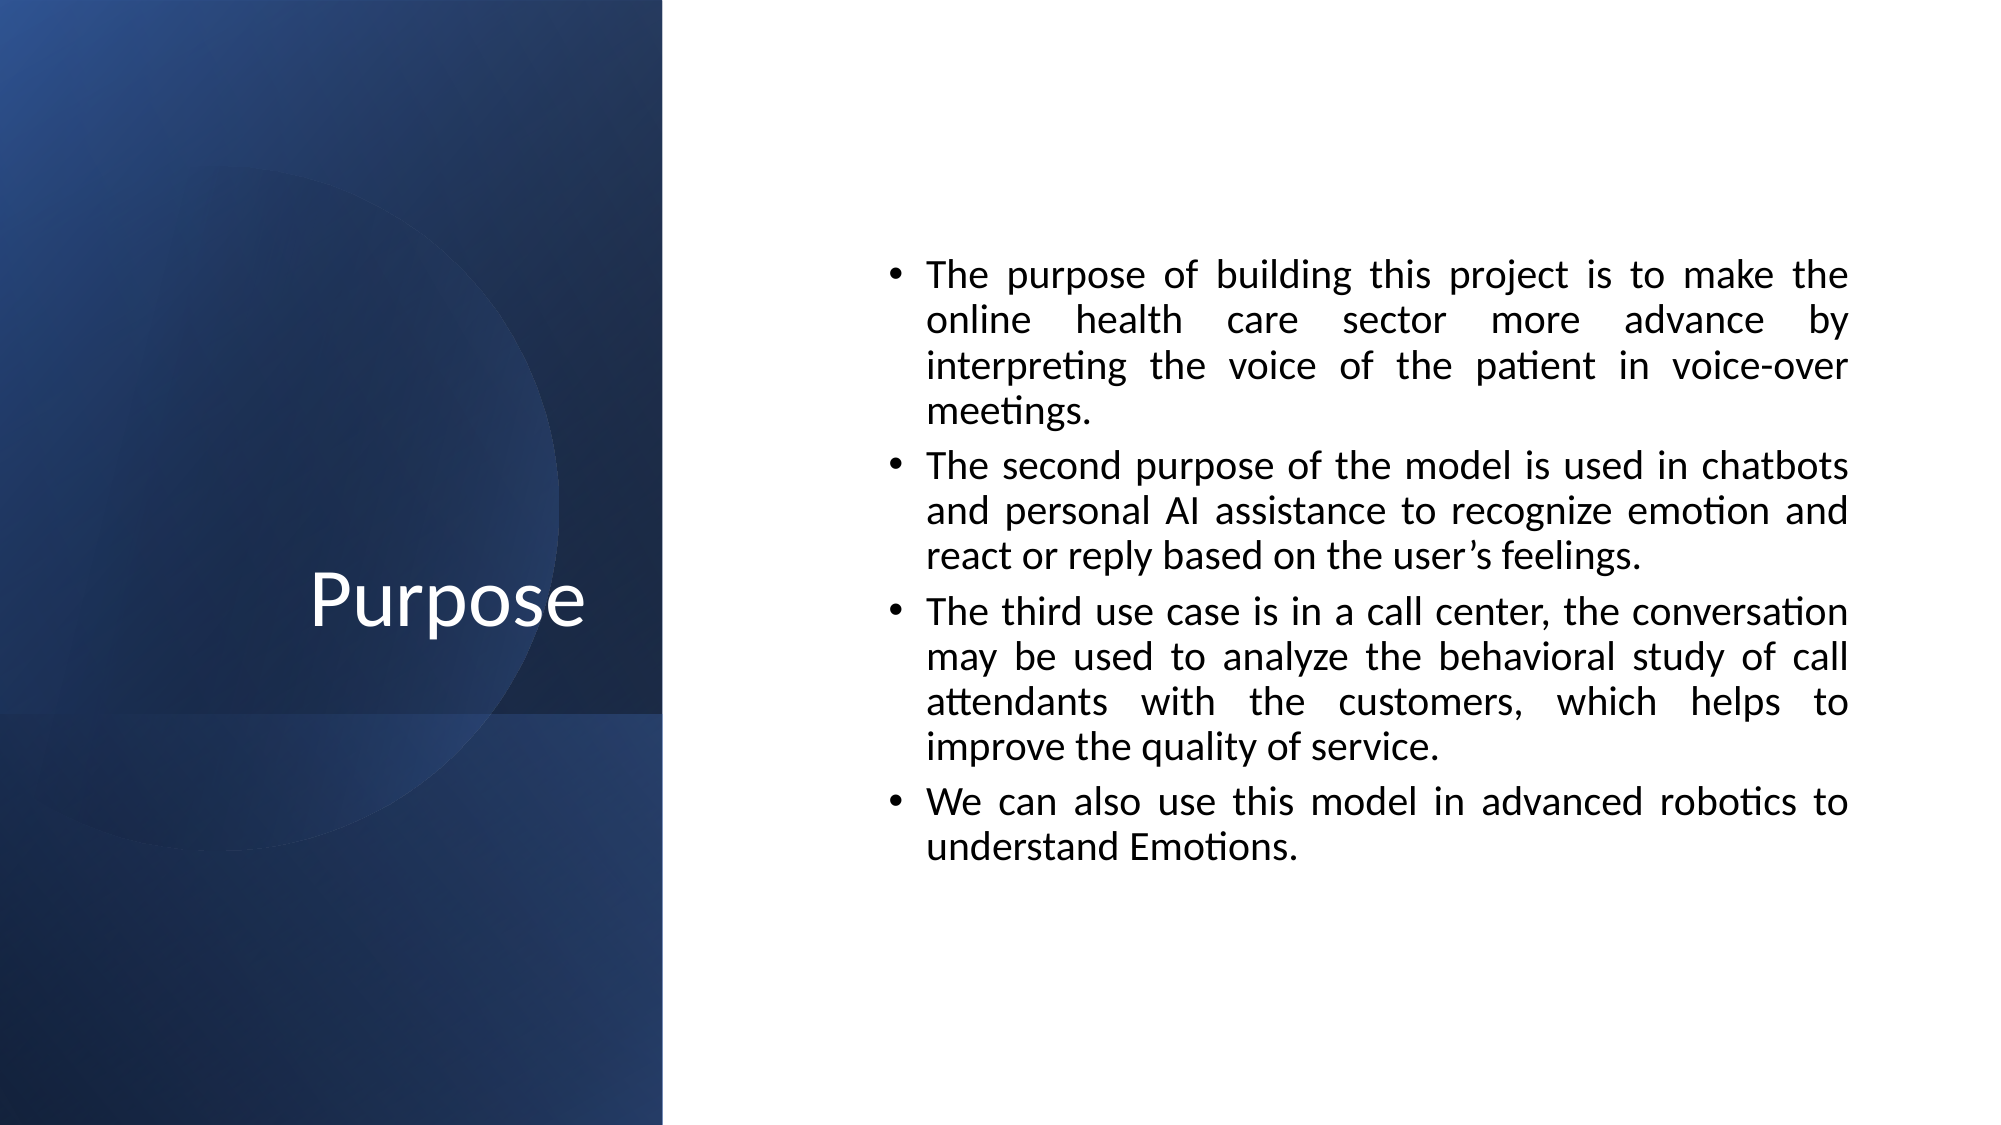

# Purpose
The purpose of building this project is to make the online health care sector more advance by interpreting the voice of the patient in voice-over meetings.
The second purpose of the model is used in chatbots and personal AI assistance to recognize emotion and react or reply based on the user’s feelings.
The third use case is in a call center, the conversation may be used to analyze the behavioral study of call attendants with the customers, which helps to improve the quality of service.
We can also use this model in advanced robotics to understand Emotions.